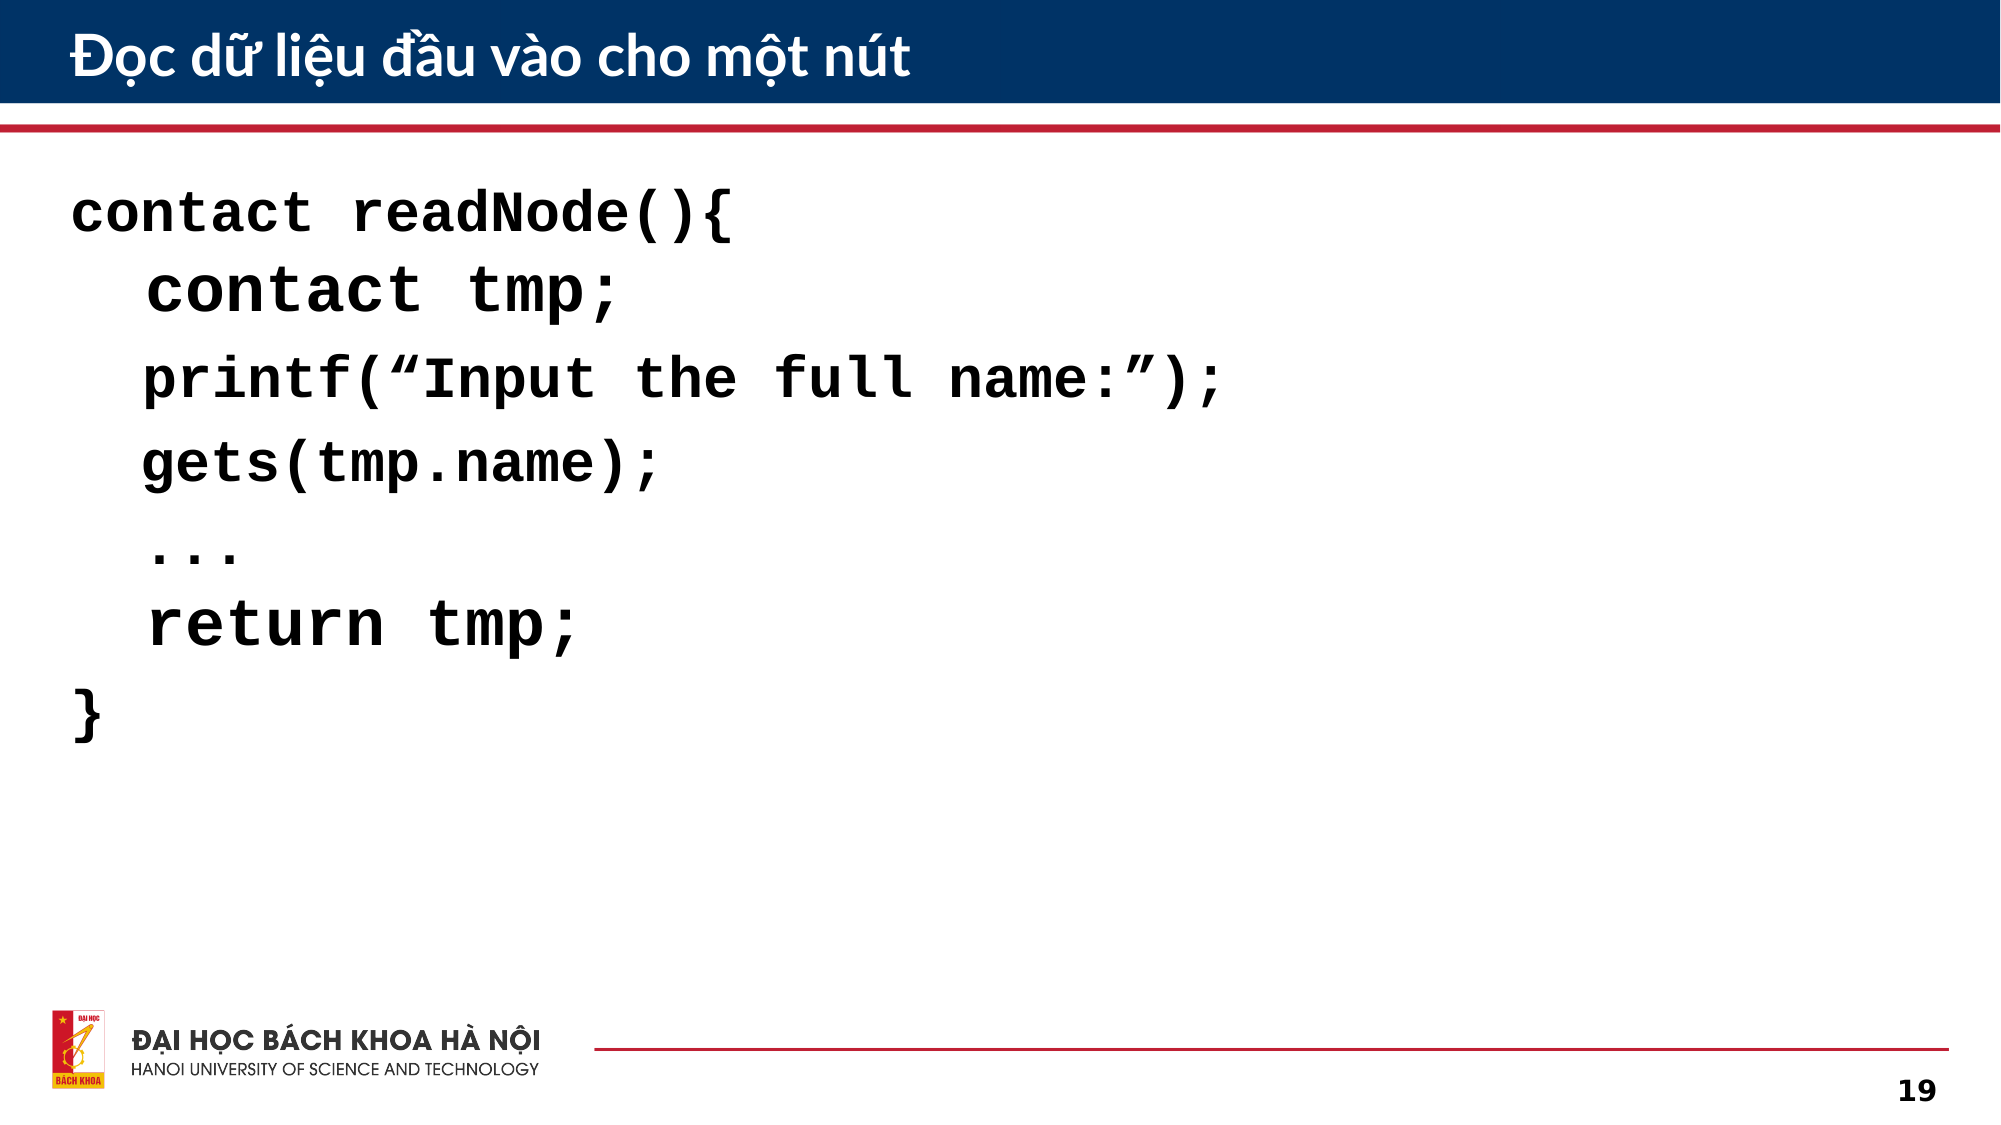

# Đọc dữ liệu đầu vào cho một nút
contact readNode(){
contact tmp;
	 printf(“Input the full name:”);
  gets(tmp.name);
	 ...
return tmp;
}
19